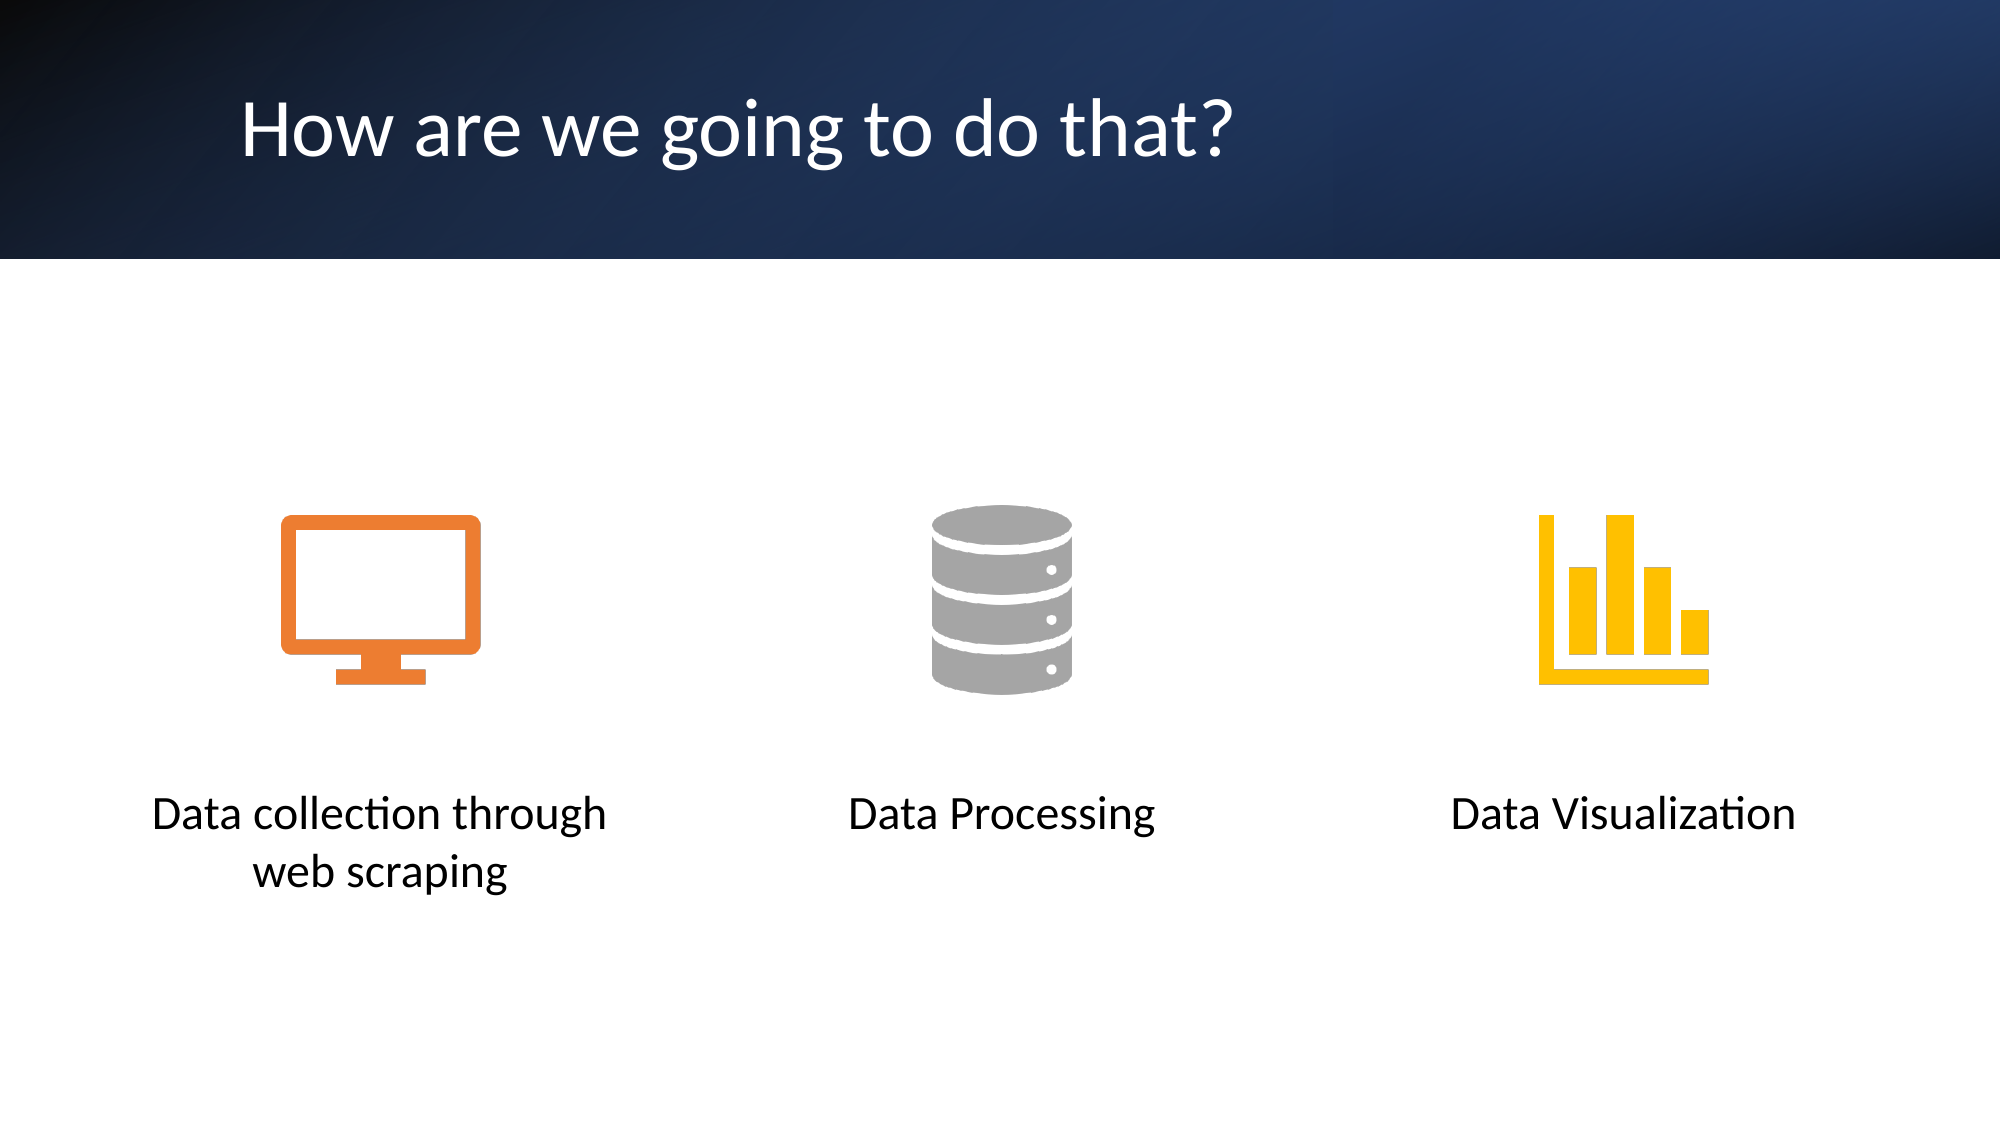

# How are we going to do that?
Data collection through web scraping
Data Processing
Data Visualization